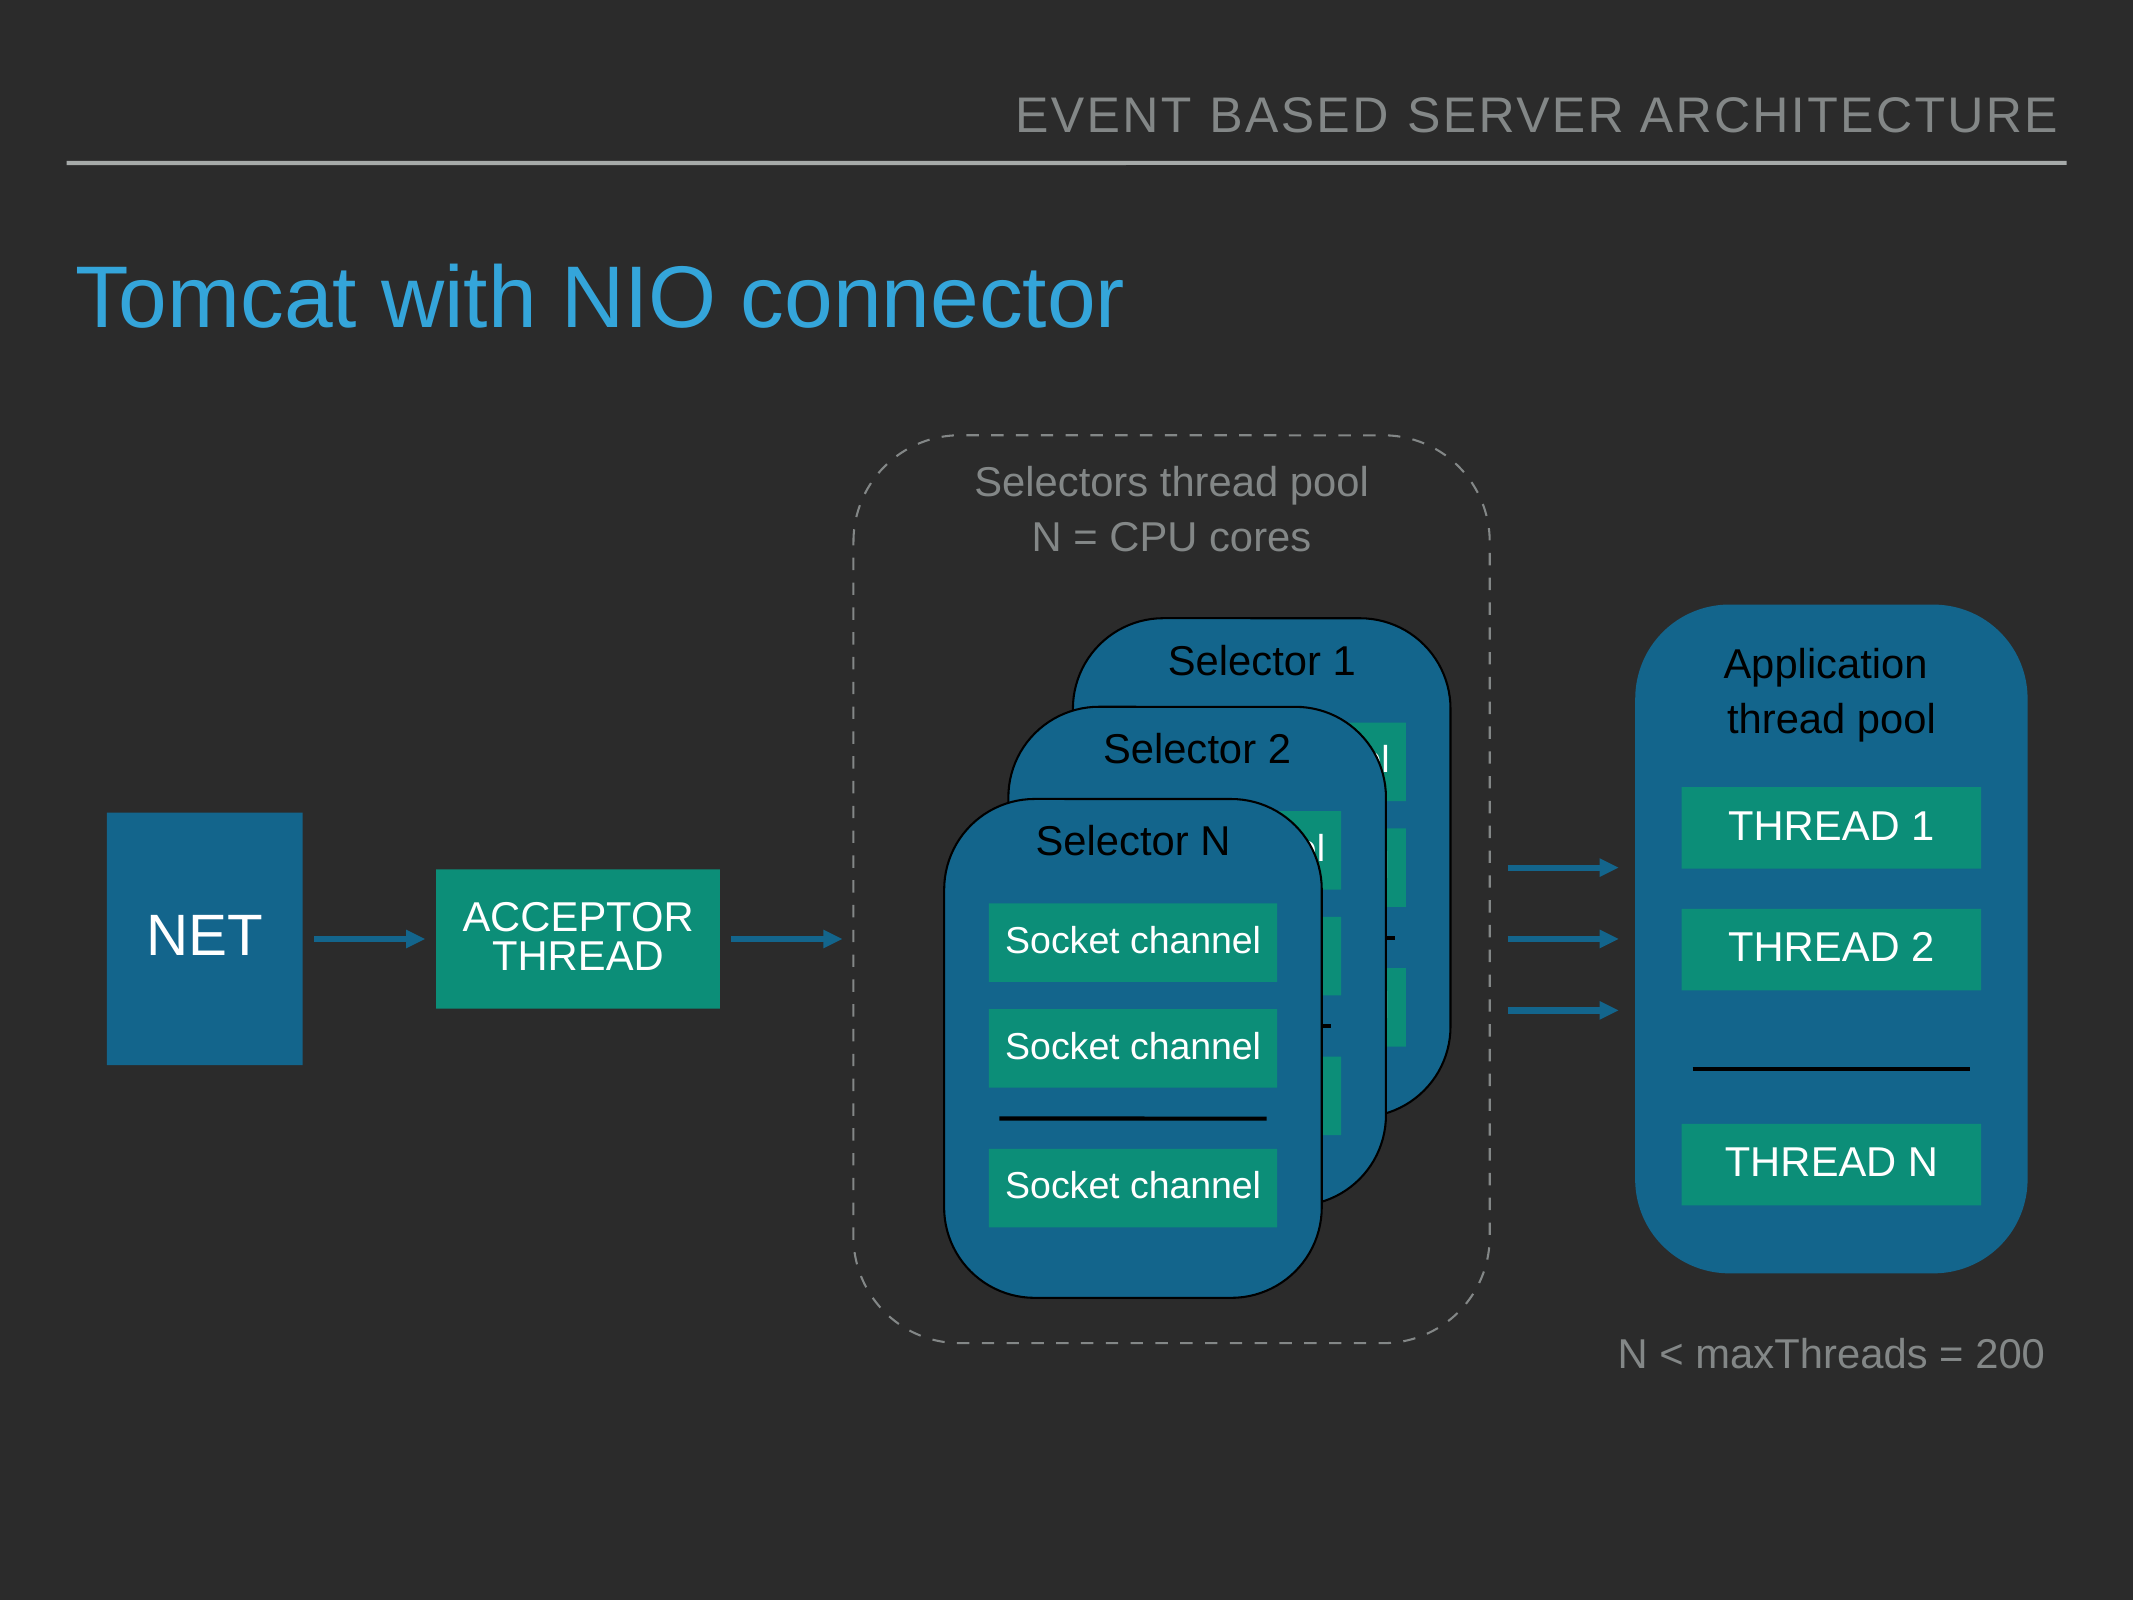

Event based server architecture
# Tomcat with NIO connector

Selectors thread pool
N = CPU cores

Application
thread pool
Thread 1
Thread 2

Thread n

Selector 1
Socket channel
Socket channel

Socket channel

Selector 2
Socket channel
Socket channel

Socket channel

Selector N
Socket channel
Socket channel

Socket channel
Net

Acceptor
Thread

N < maxThreads = 200